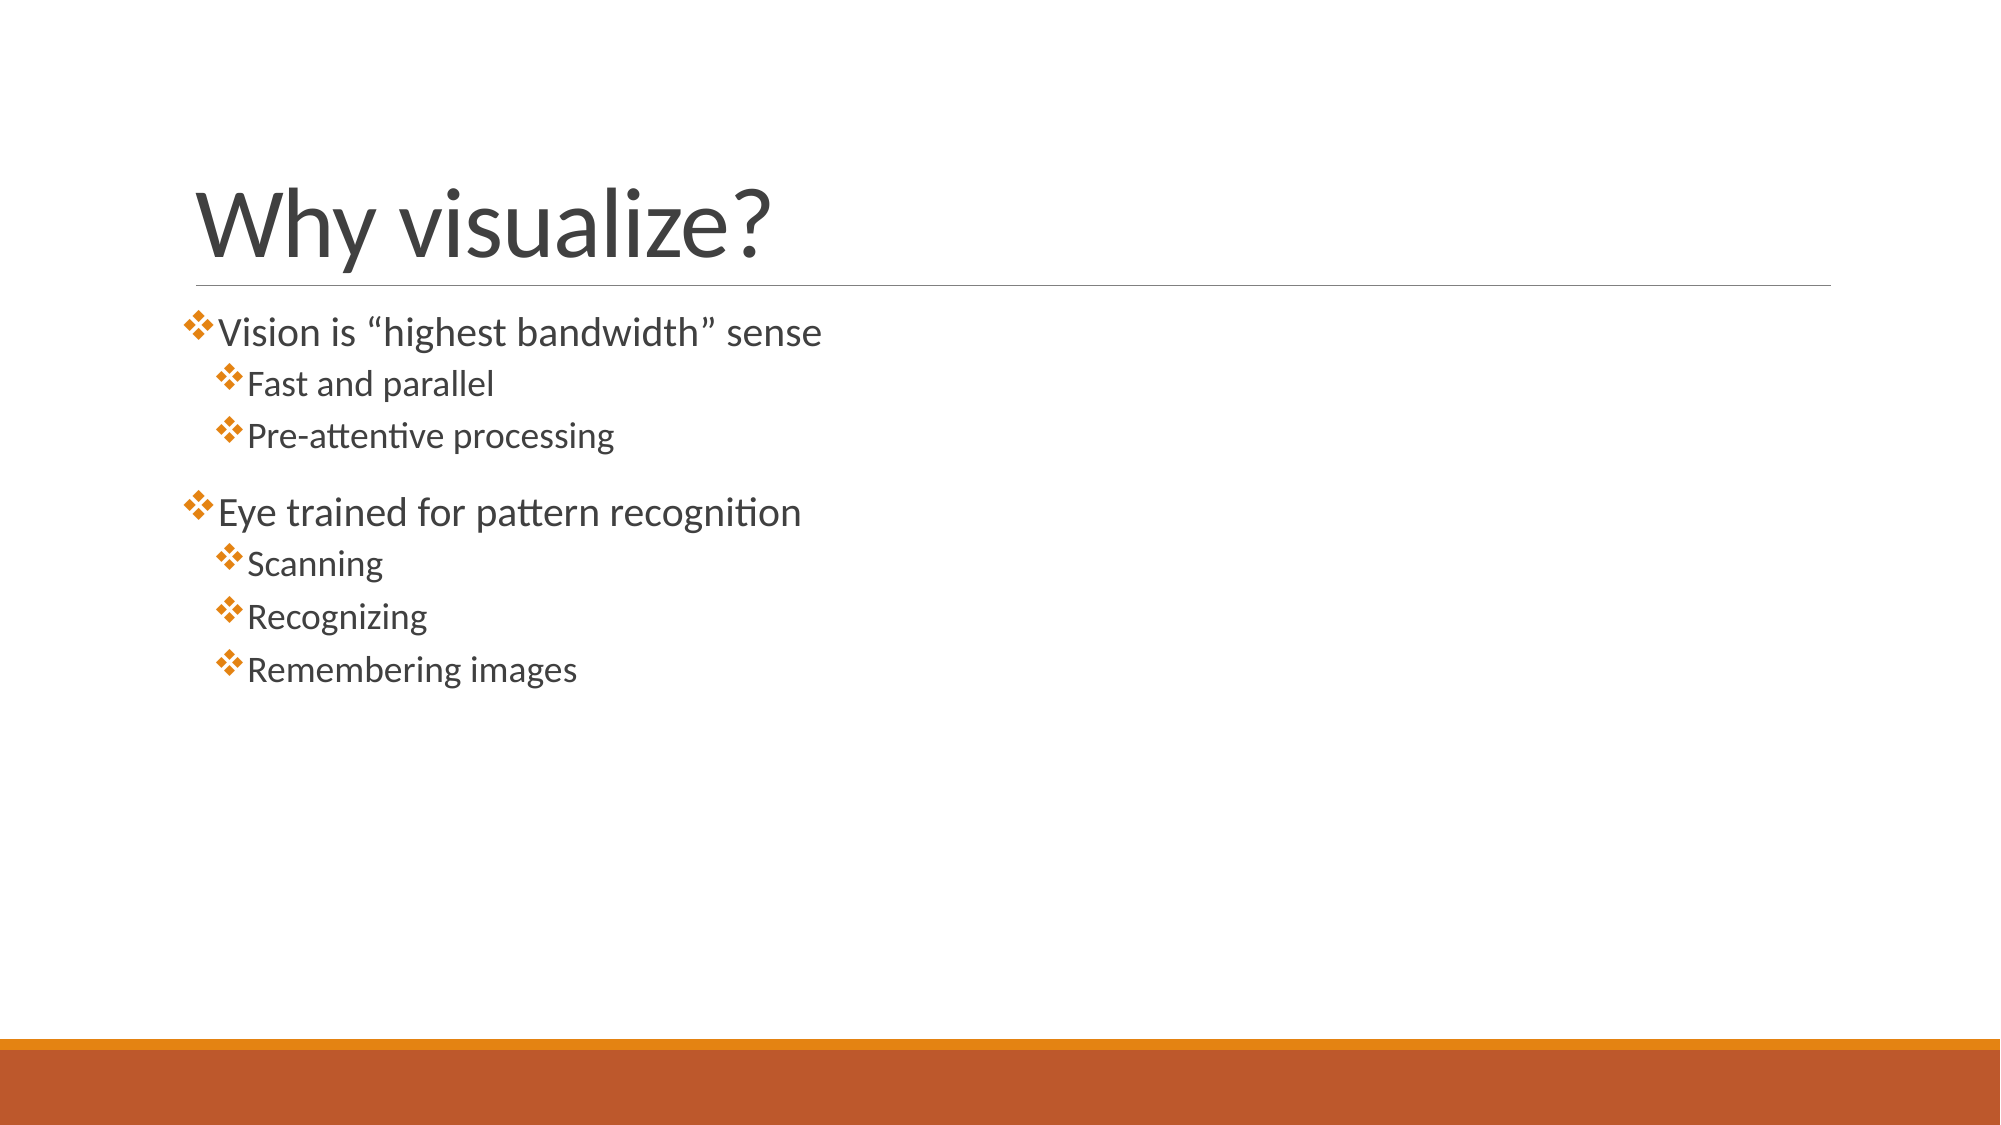

# Why visualize?
Vision is “highest bandwidth” sense
Fast and parallel
Pre-attentive processing
Eye trained for pattern recognition
Scanning
Recognizing
Remembering images